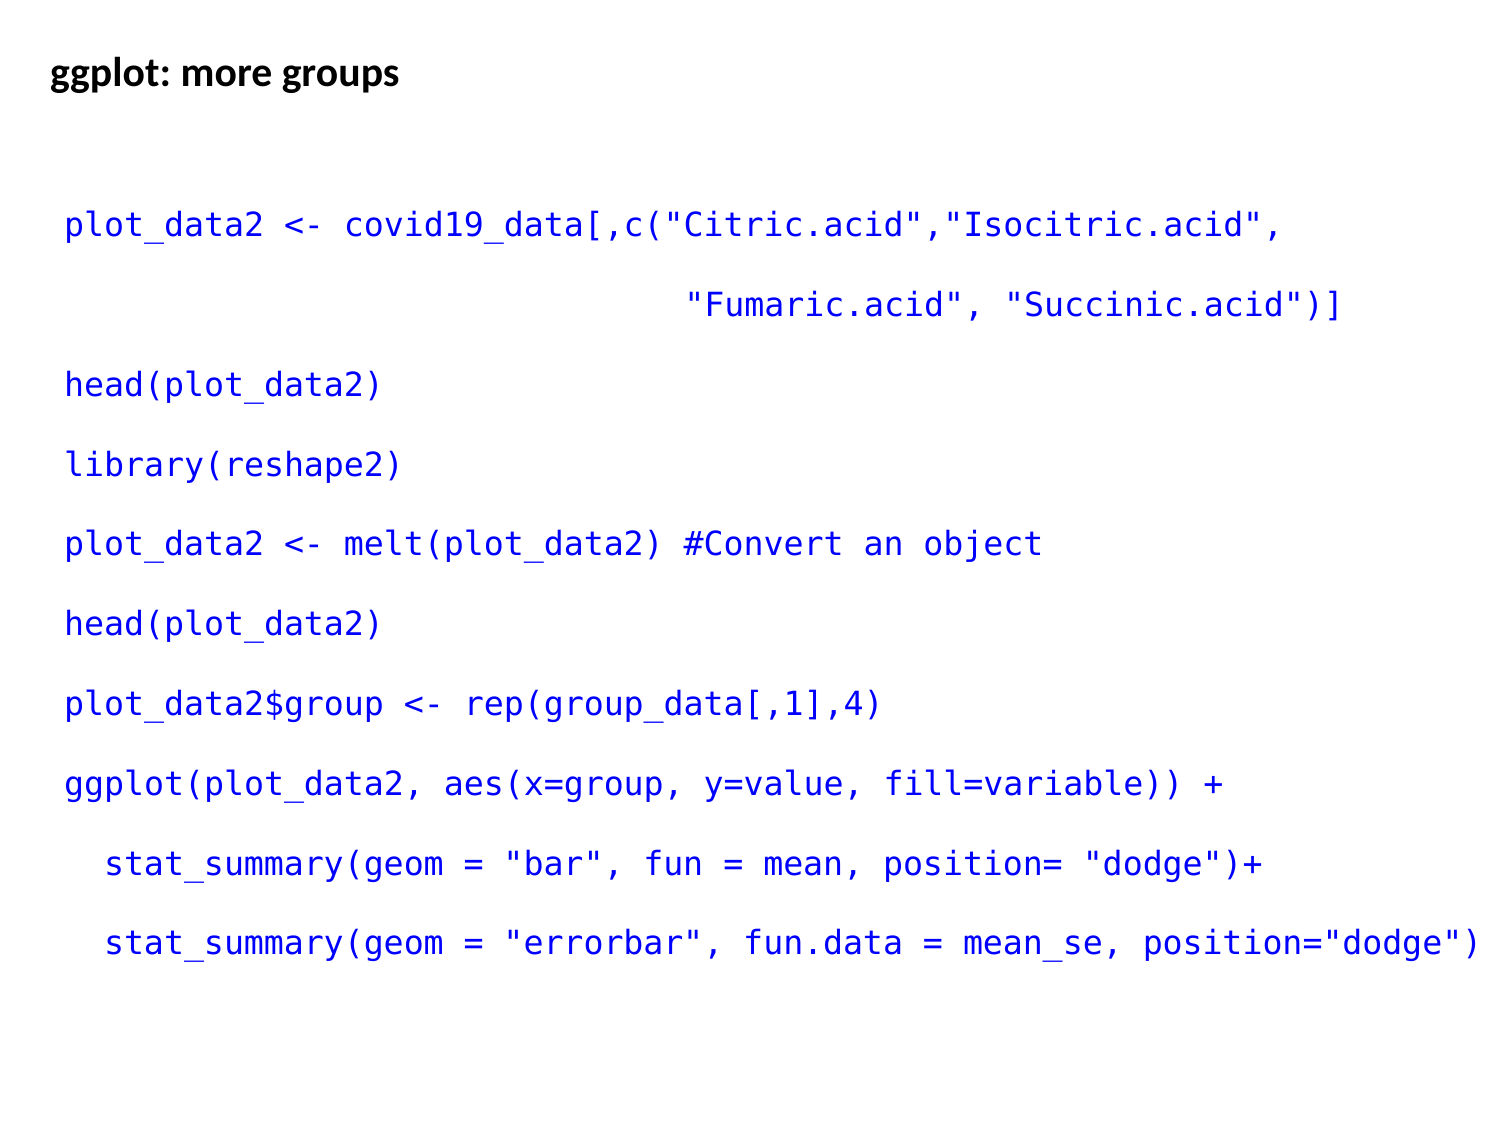

ggplot: more groups
plot_data2 <- covid19_data[,c("Citric.acid","Isocitric.acid",
                               "Fumaric.acid", "Succinic.acid")]
head(plot_data2)
library(reshape2)
plot_data2 <- melt(plot_data2) #Convert an object
head(plot_data2)
plot_data2$group <- rep(group_data[,1],4)
ggplot(plot_data2, aes(x=group, y=value, fill=variable)) +
  stat_summary(geom = "bar", fun = mean, position= "dodge")+
  stat_summary(geom = "errorbar", fun.data = mean_se, position="dodge")